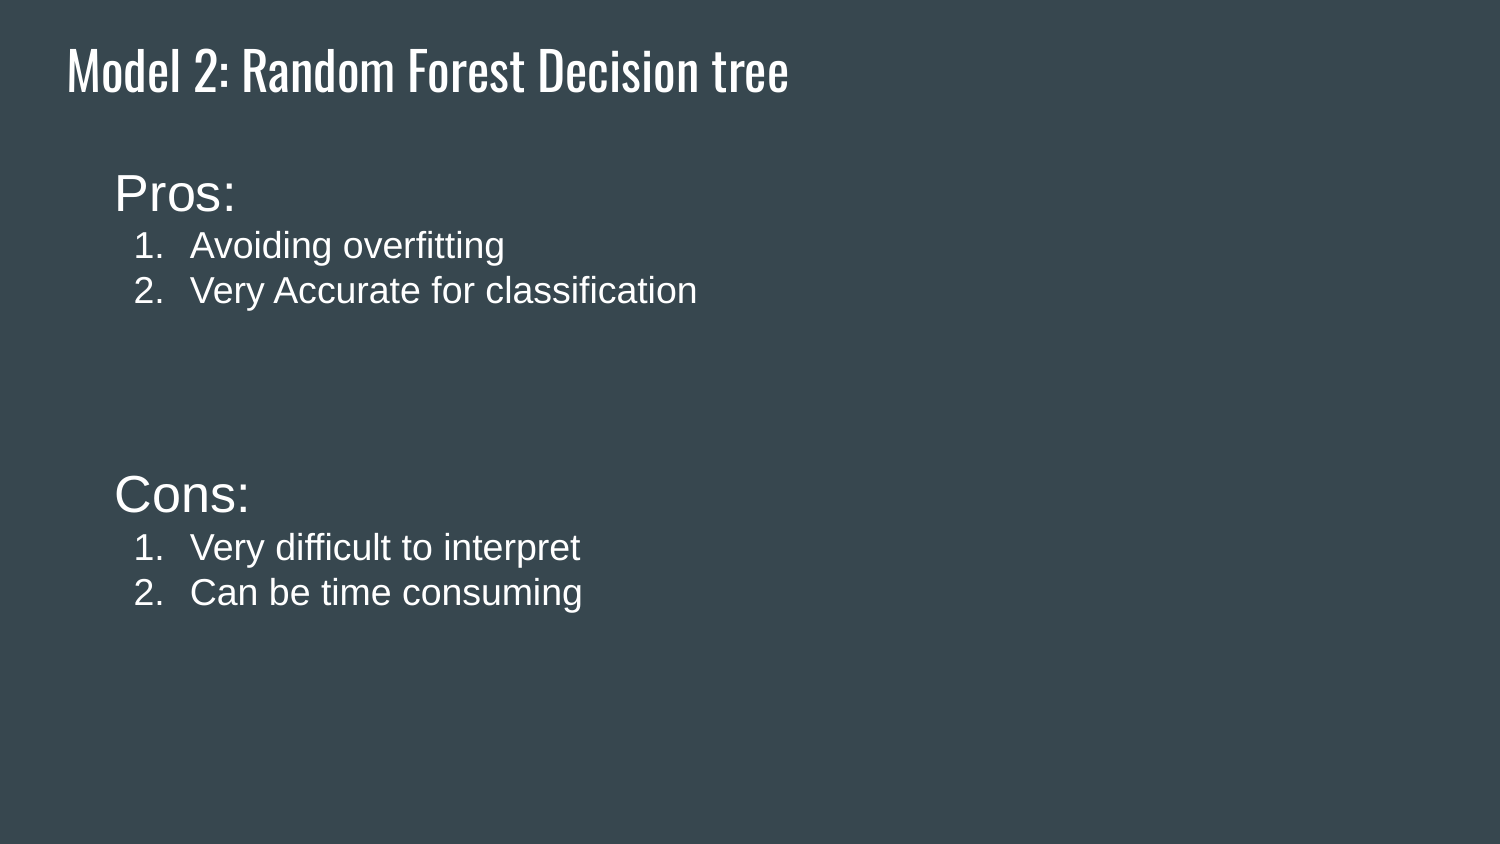

# Model 2: Random Forest Decision tree
Pros:
Avoiding overfitting
Very Accurate for classification

Cons:
Very difficult to interpret
Can be time consuming